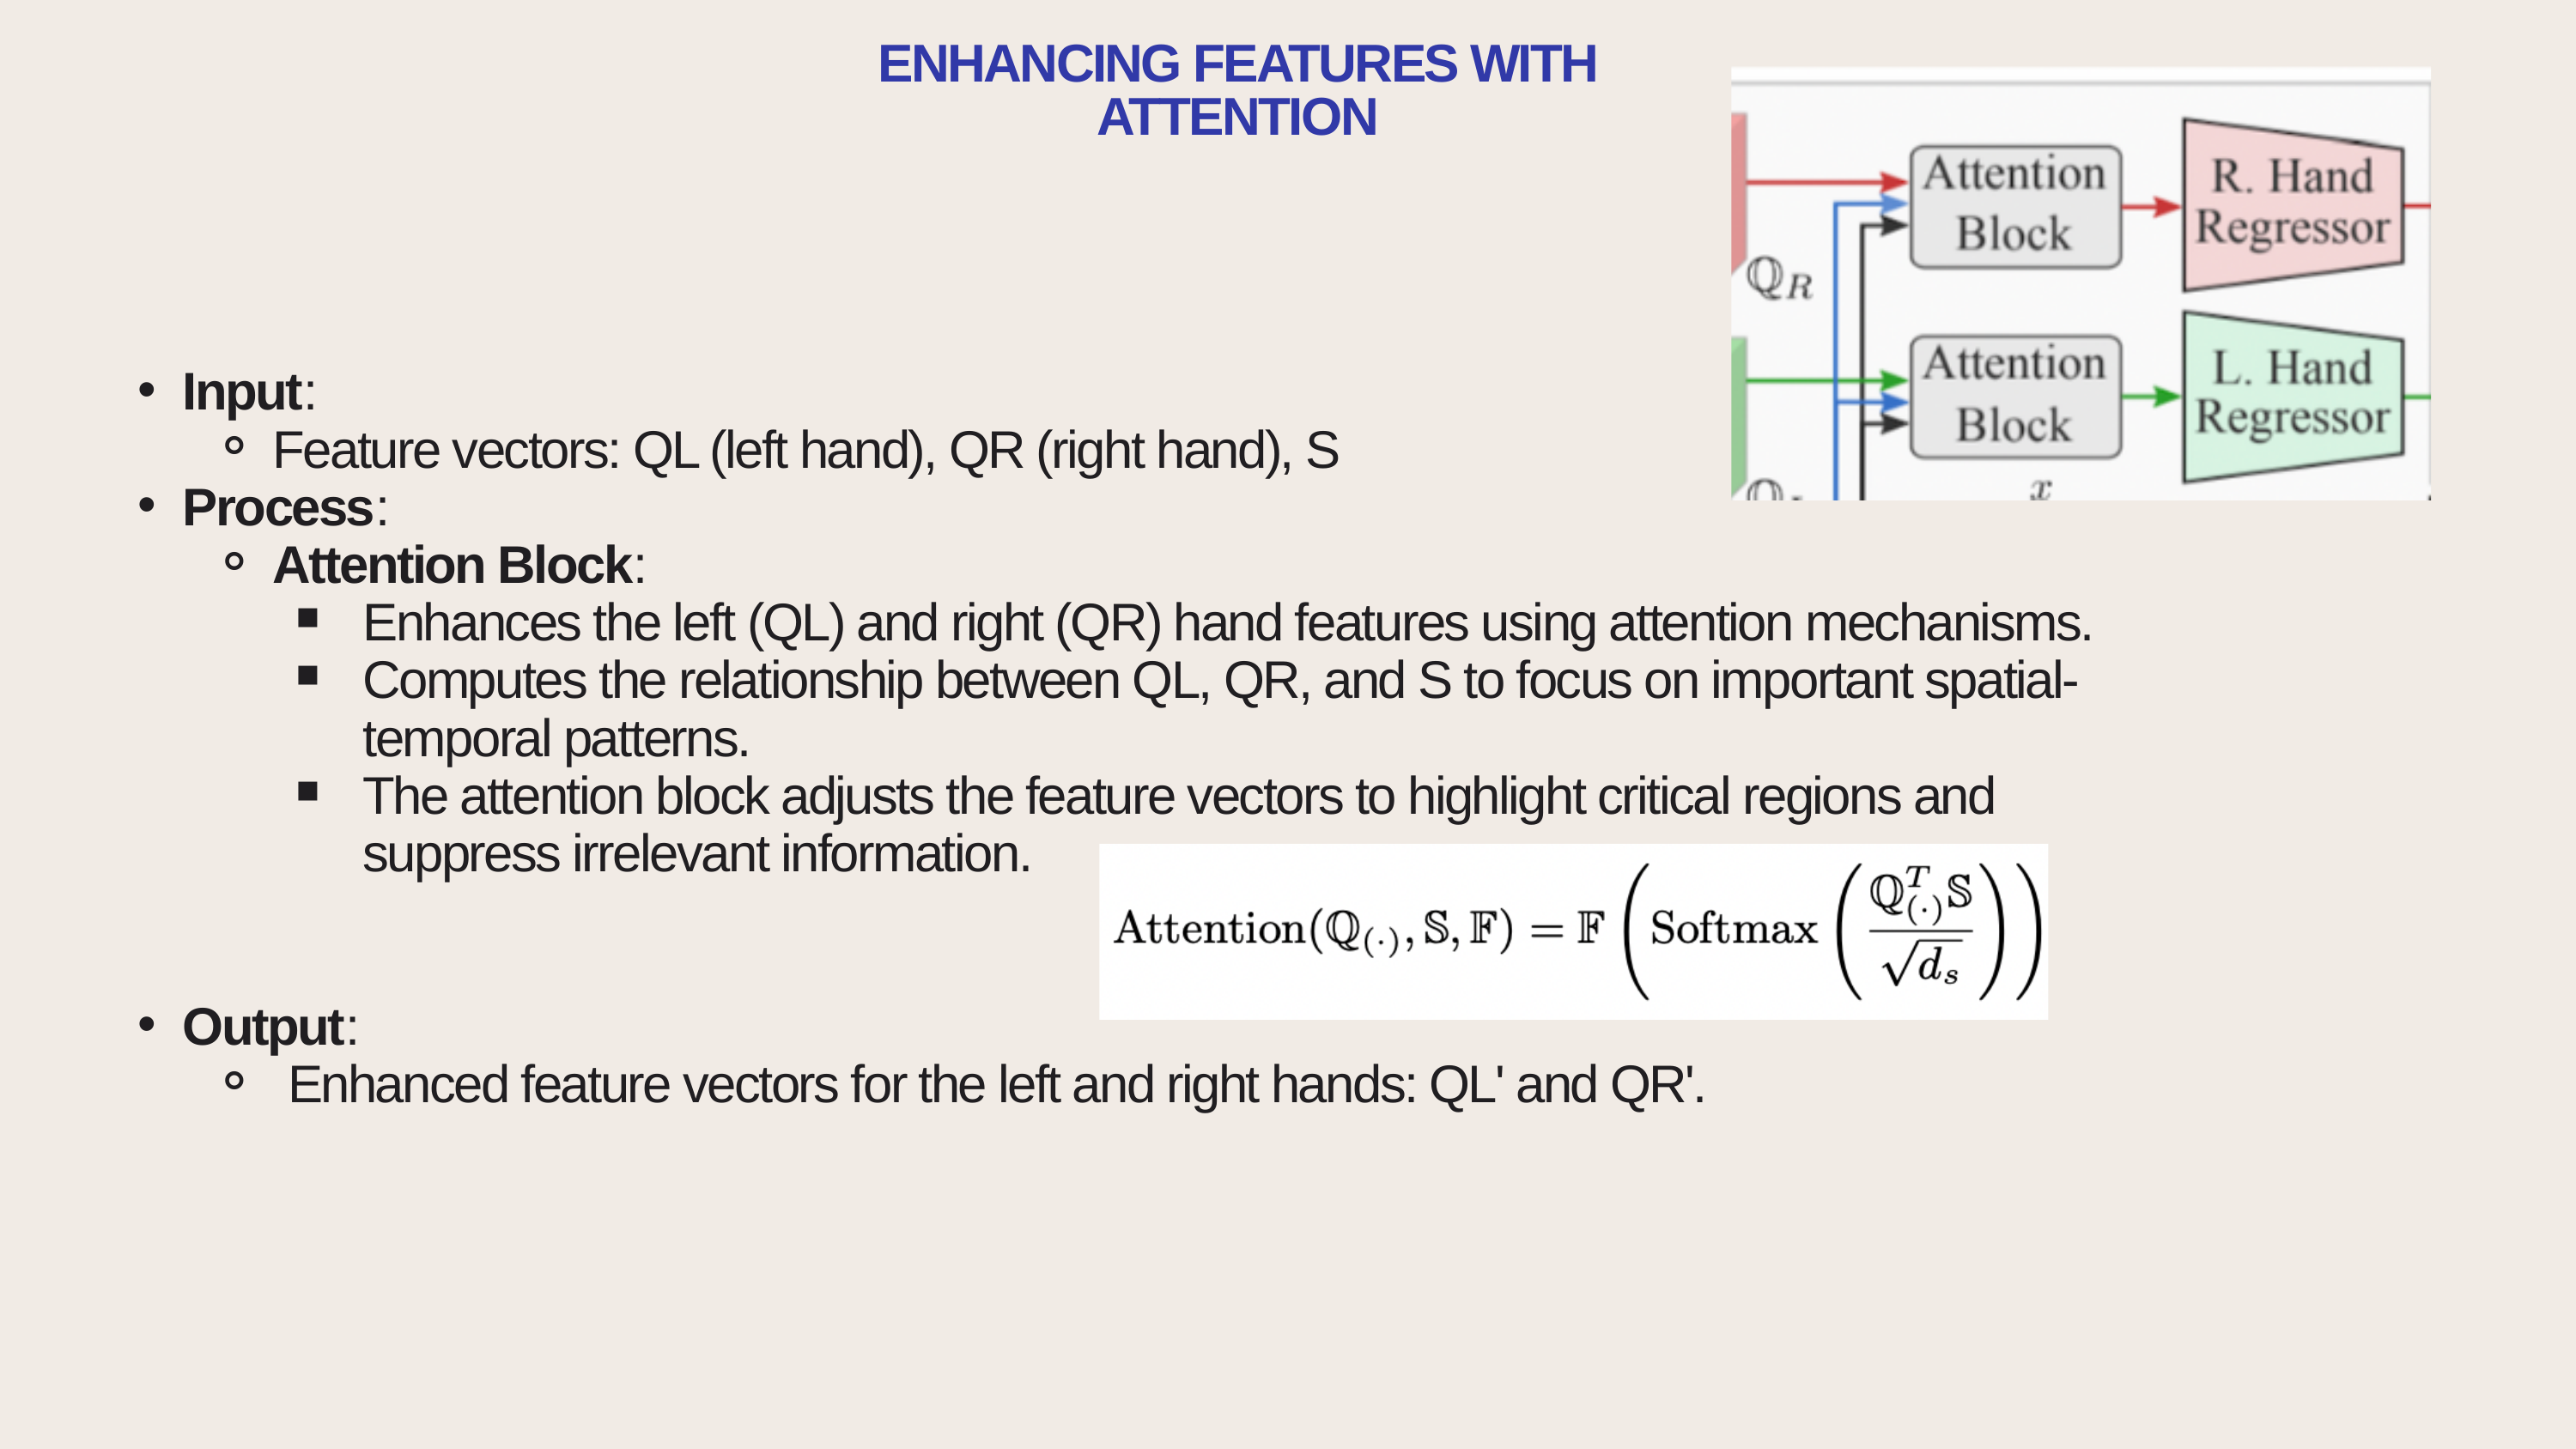

ENHANCING FEATURES WITH ATTENTION

Input:
Feature vectors: QL (left hand), QR (right hand), S
Process:
Attention Block:
Enhances the left (QL) and right (QR) hand features using attention mechanisms.
Computes the relationship between QL, QR, and S to focus on important spatial-temporal patterns.
The attention block adjusts the feature vectors to highlight critical regions and suppress irrelevant information.

Output:
 Enhanced feature vectors for the left and right hands: QL' and QR'.